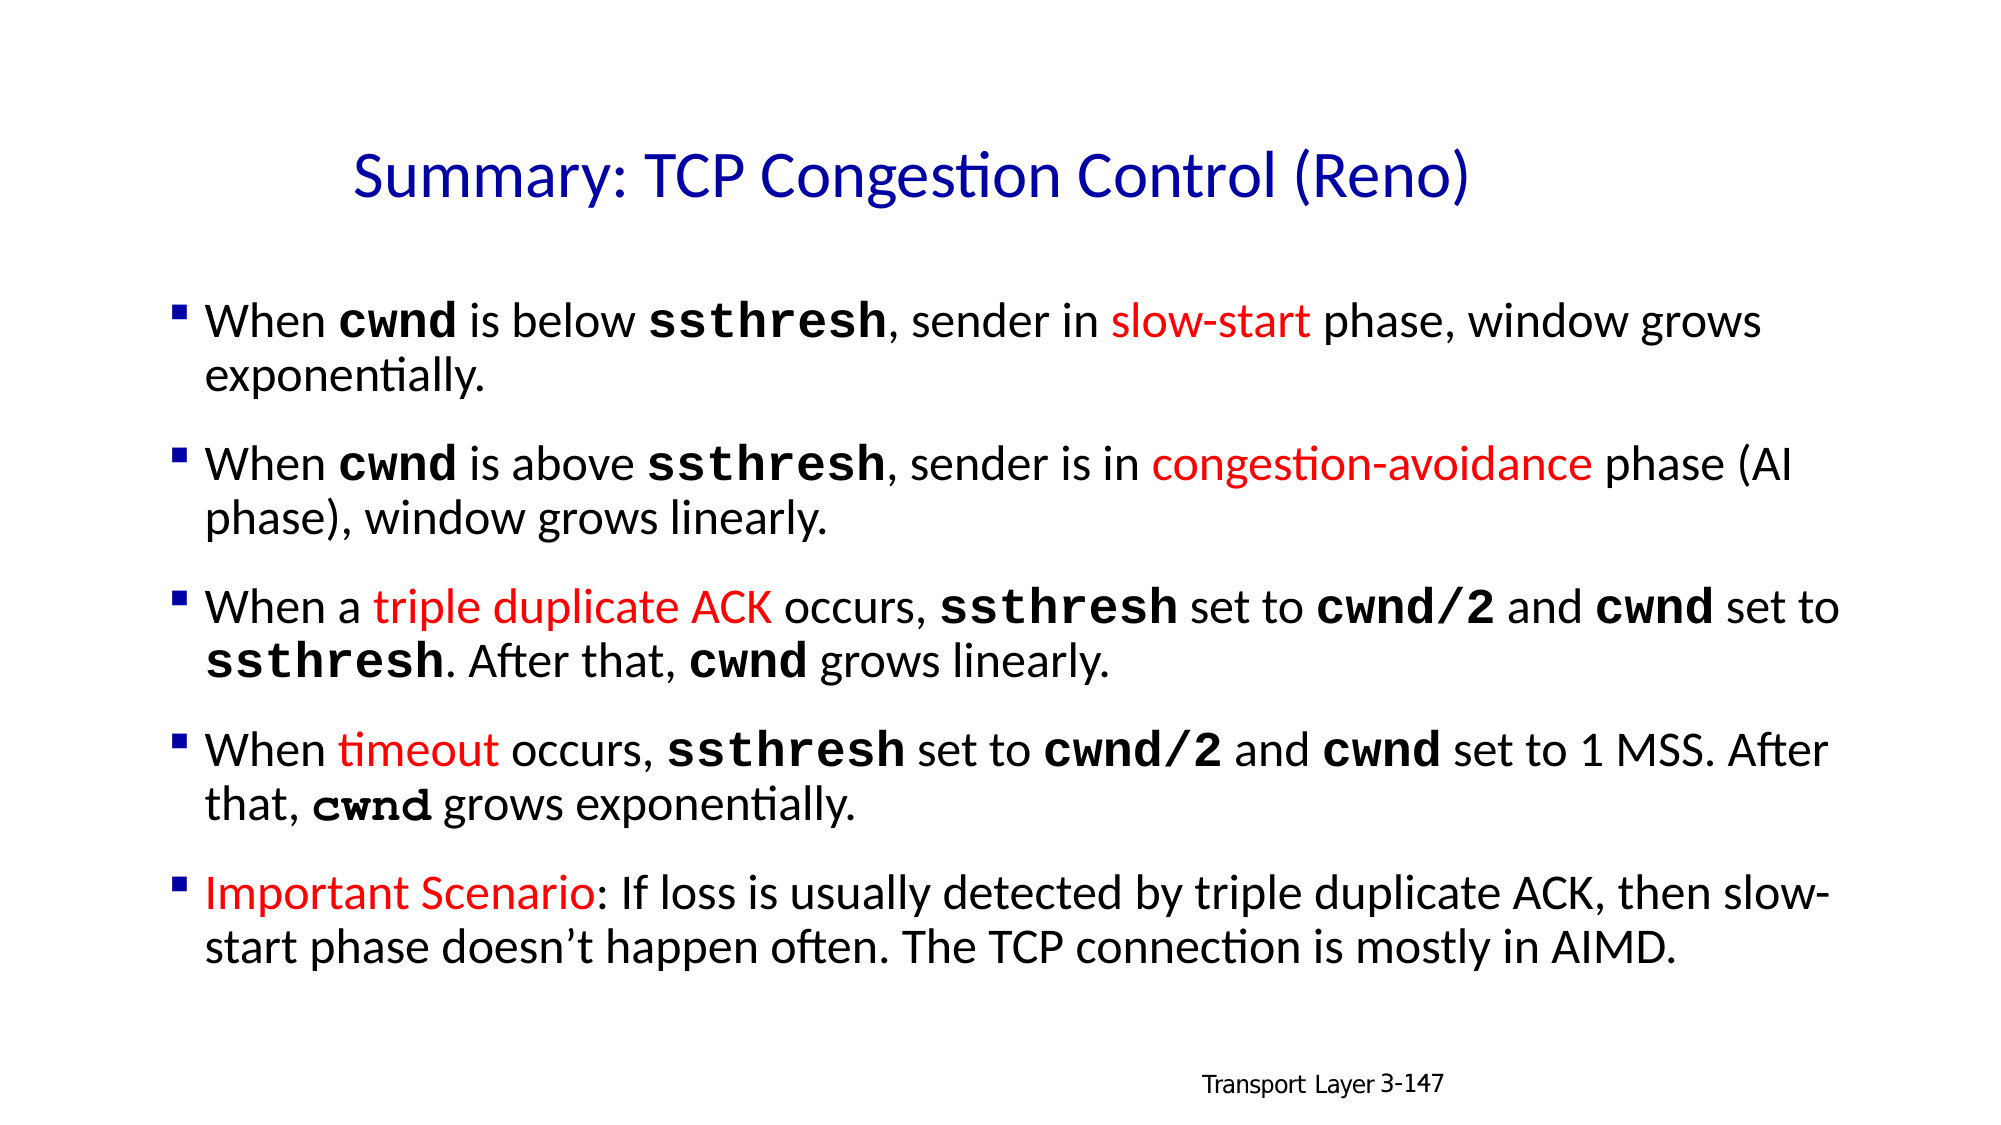

# Summary: TCP Congestion Control (Reno)
When cwnd is below ssthresh, sender in slow-start phase, window grows exponentially.
When cwnd is above ssthresh, sender is in congestion-avoidance phase (AI phase), window grows linearly.
When a triple duplicate ACK occurs, ssthresh set to cwnd/2 and cwnd set to ssthresh. After that, cwnd grows linearly.
When timeout occurs, ssthresh set to cwnd/2 and cwnd set to 1 MSS. After that, cwnd grows exponentially.
Important Scenario: If loss is usually detected by triple duplicate ACK, then slow-start phase doesn’t happen often. The TCP connection is mostly in AIMD.
Transport Layer
3-147